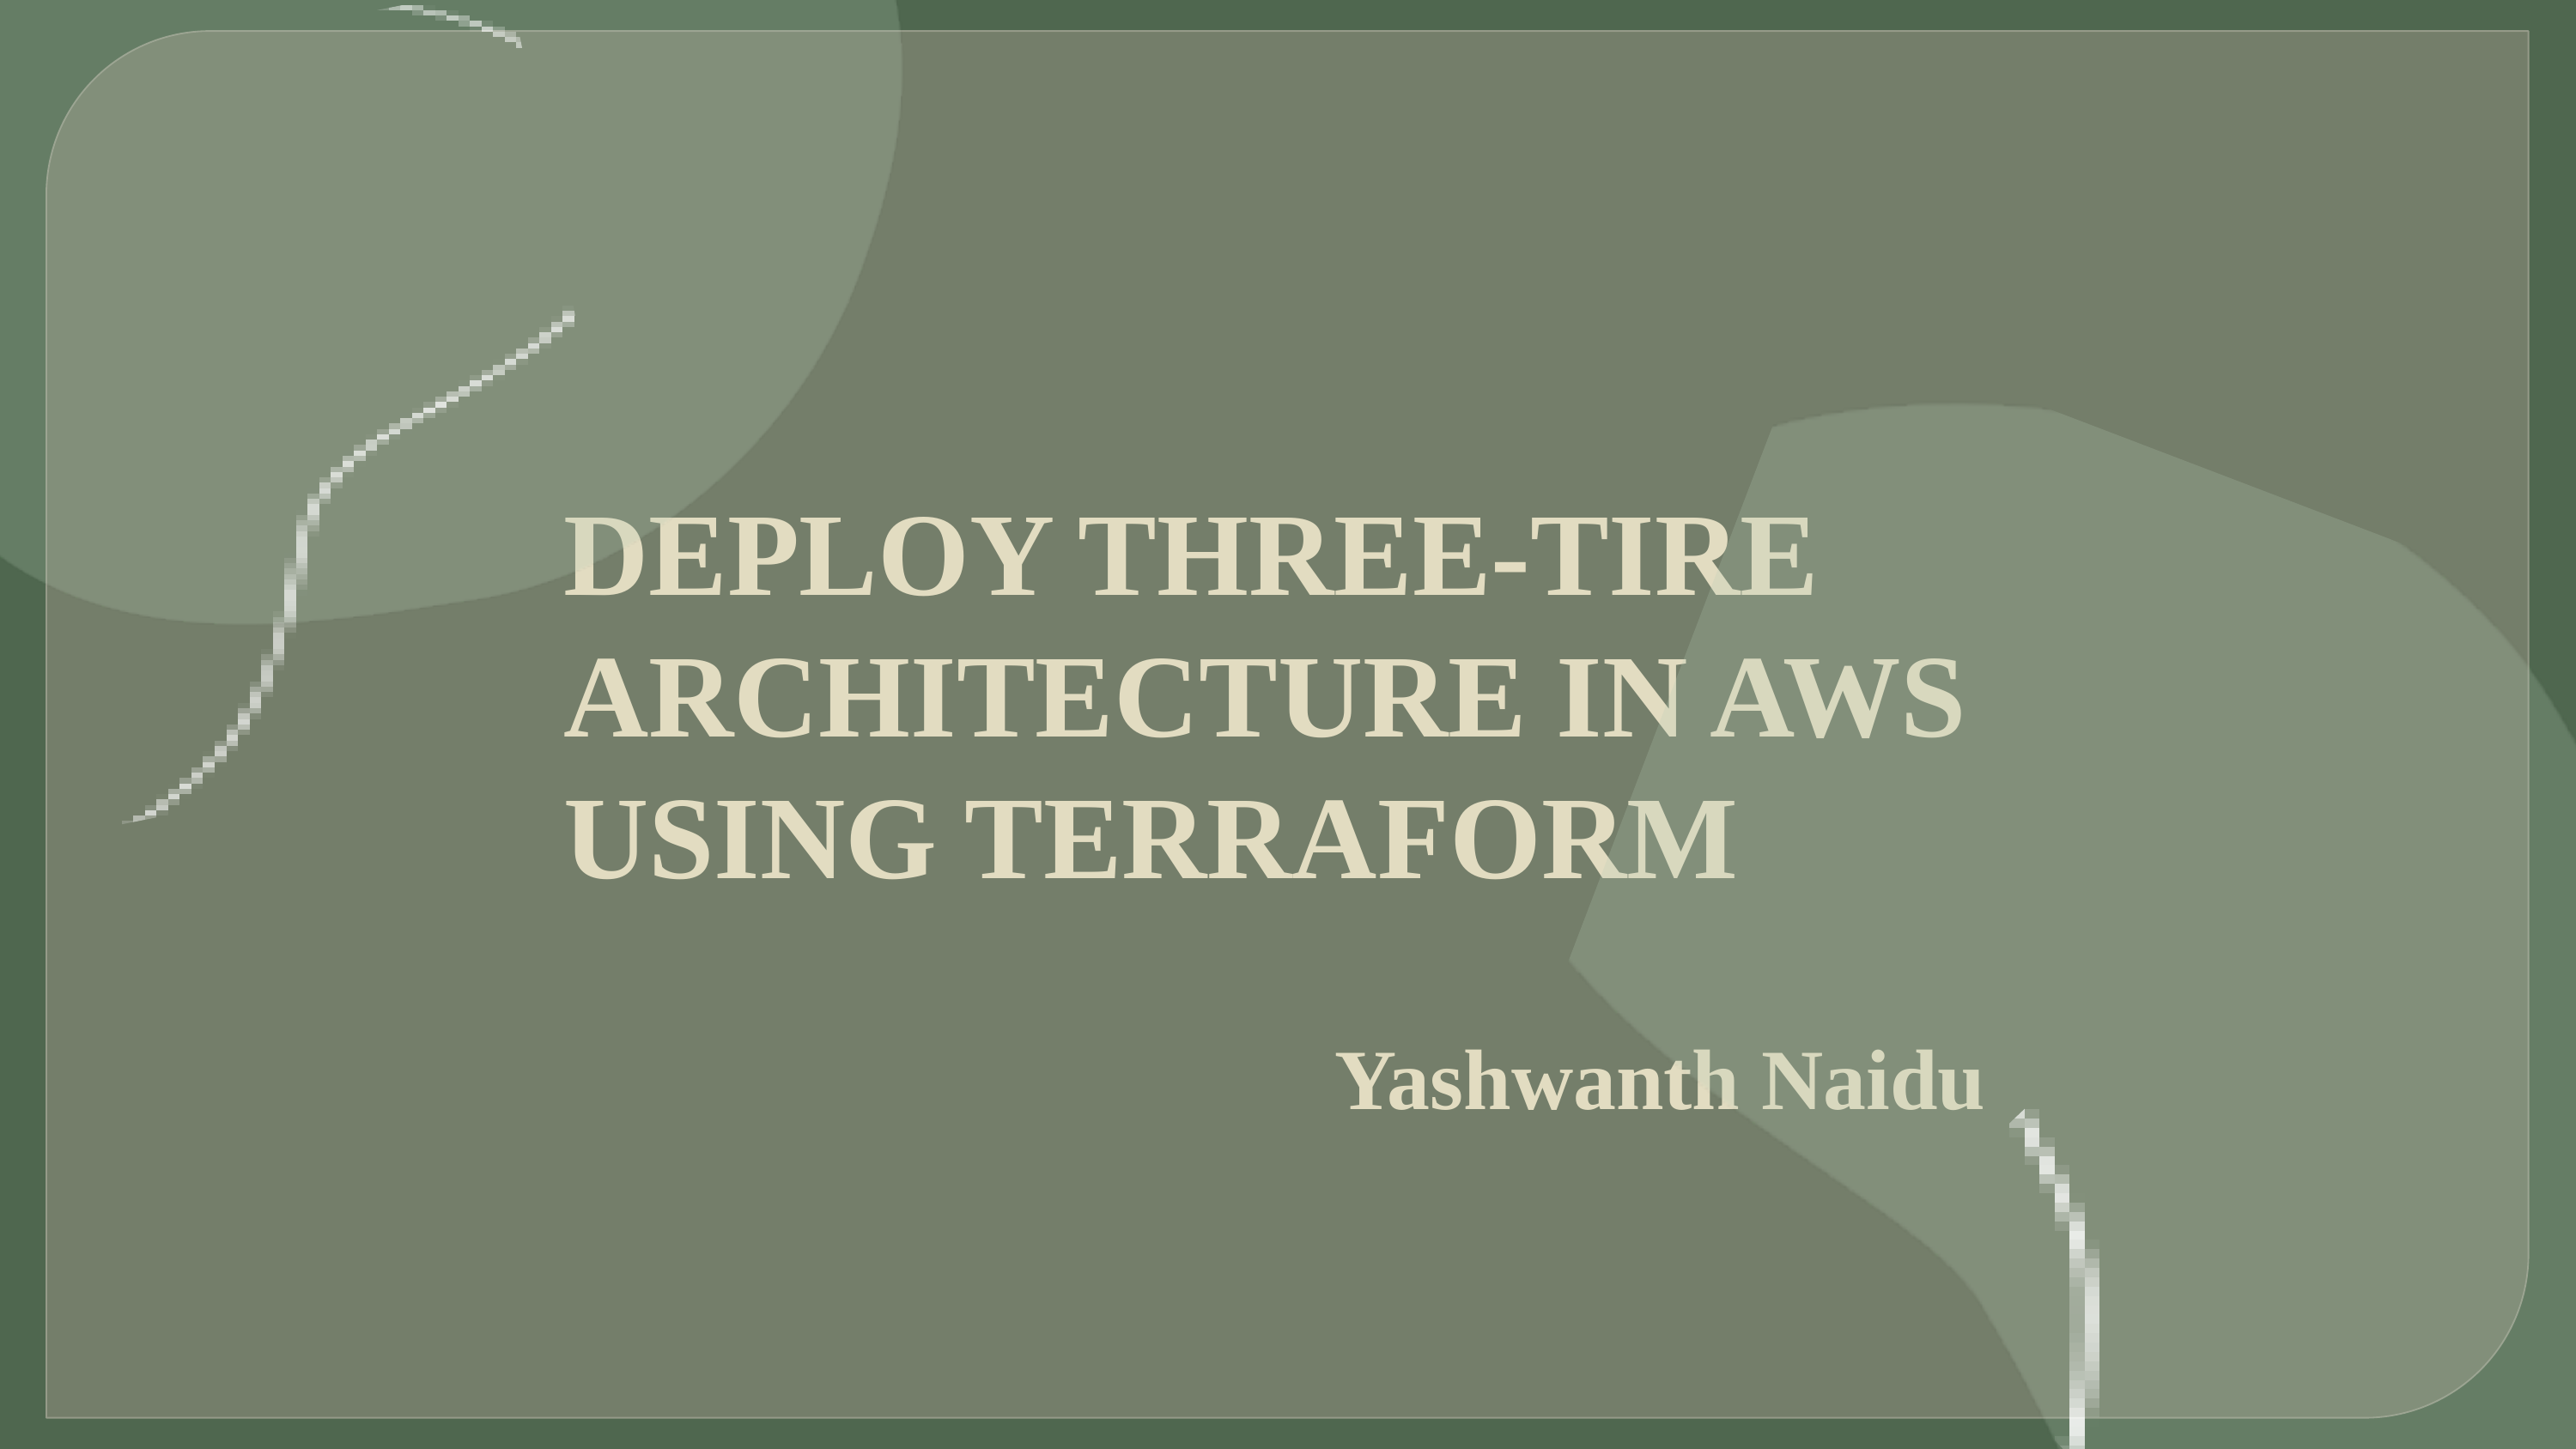

DEPLOY THREE-TIRE ARCHITECTURE IN AWS USING TERRAFORM

Yashwanth Naidu